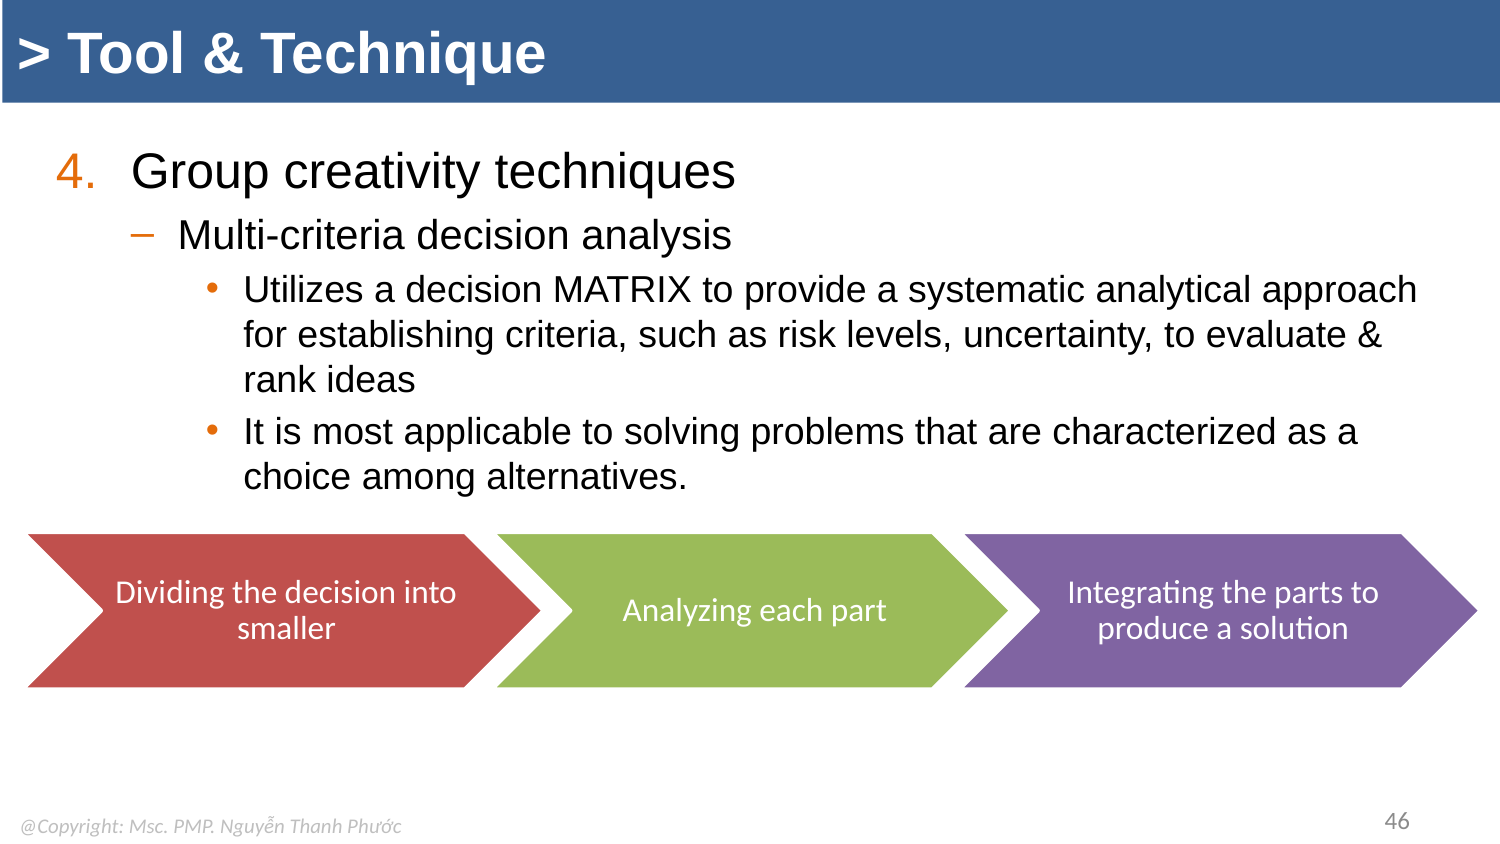

# > Tool & Technique
Group creativity techniques
Multi-criteria decision analysis
Utilizes a decision MATRIX to provide a systematic analytical approach for establishing criteria, such as risk levels, uncertainty, to evaluate & rank ideas
It is most applicable to solving problems that are characterized as a choice among alternatives.
Dividing the decision into smaller
Analyzing each part
Integrating the parts to produce a solution
46